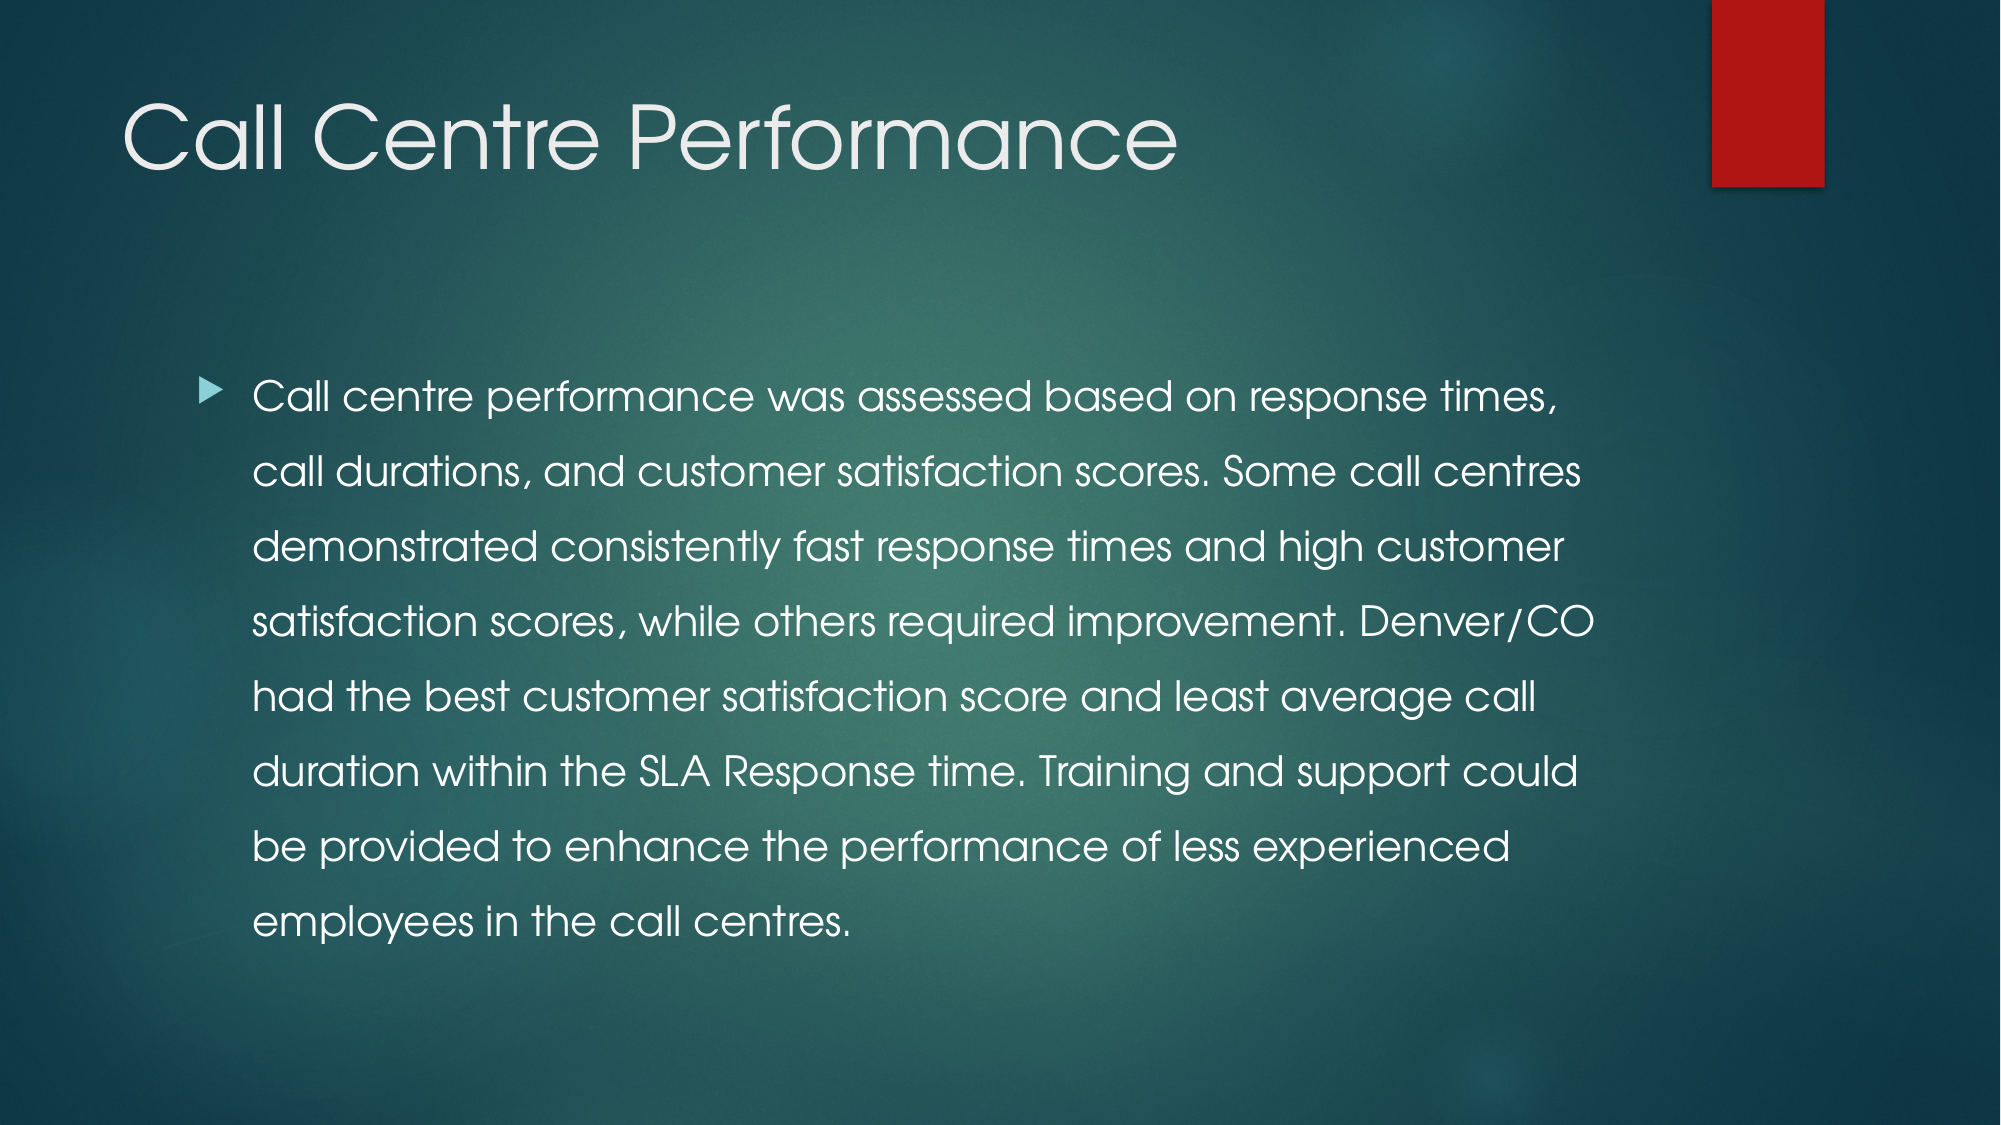

# Call Centre Performance
Call centre performance was assessed based on response times, call durations, and customer satisfaction scores. Some call centres demonstrated consistently fast response times and high customer satisfaction scores, while others required improvement. Denver/CO had the best customer satisfaction score and least average call duration within the SLA Response time. Training and support could be provided to enhance the performance of less experienced employees in the call centres.